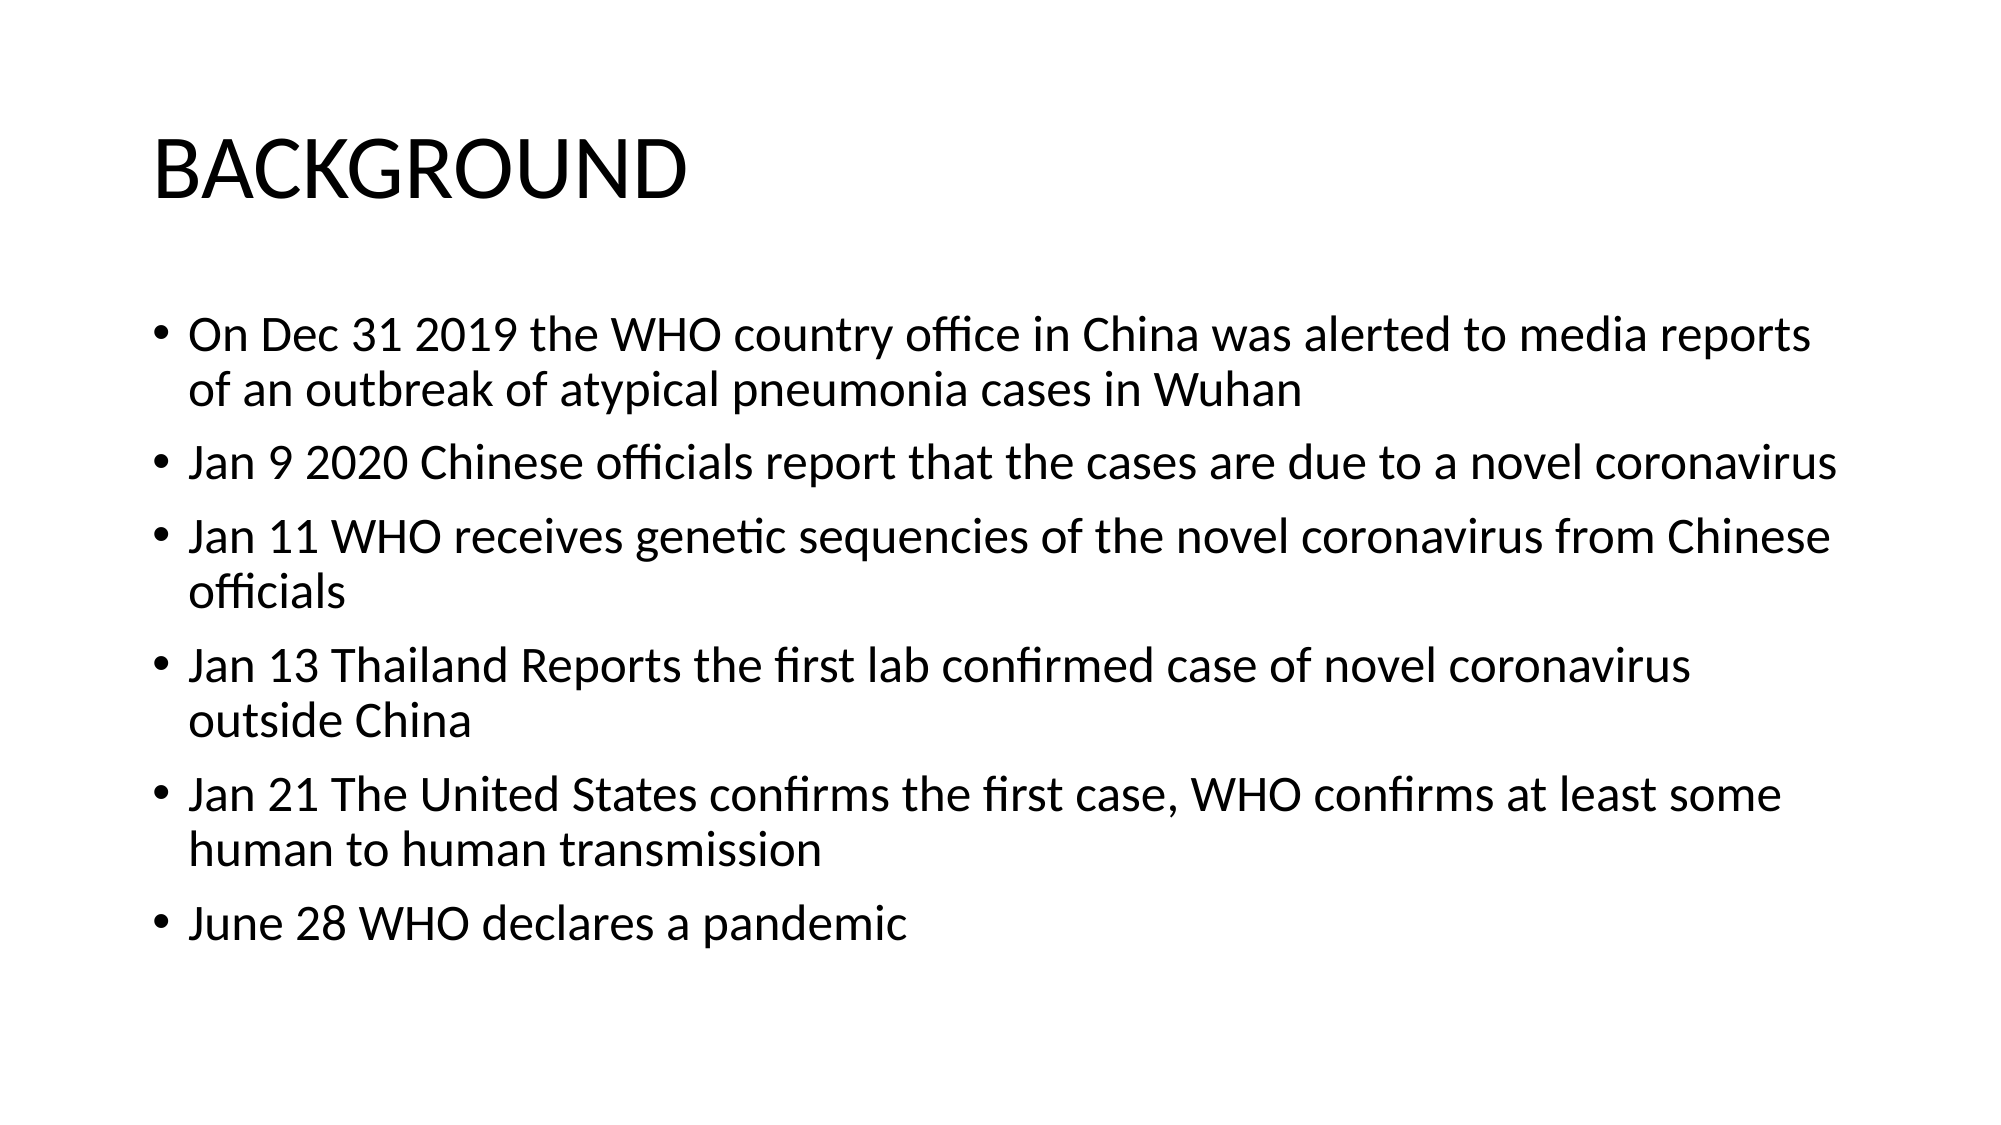

# BACKGROUND
On Dec 31 2019 the WHO country office in China was alerted to media reports of an outbreak of atypical pneumonia cases in Wuhan
Jan 9 2020 Chinese officials report that the cases are due to a novel coronavirus
Jan 11 WHO receives genetic sequencies of the novel coronavirus from Chinese officials
Jan 13 Thailand Reports the first lab confirmed case of novel coronavirus outside China
Jan 21 The United States confirms the first case, WHO confirms at least some human to human transmission
June 28 WHO declares a pandemic